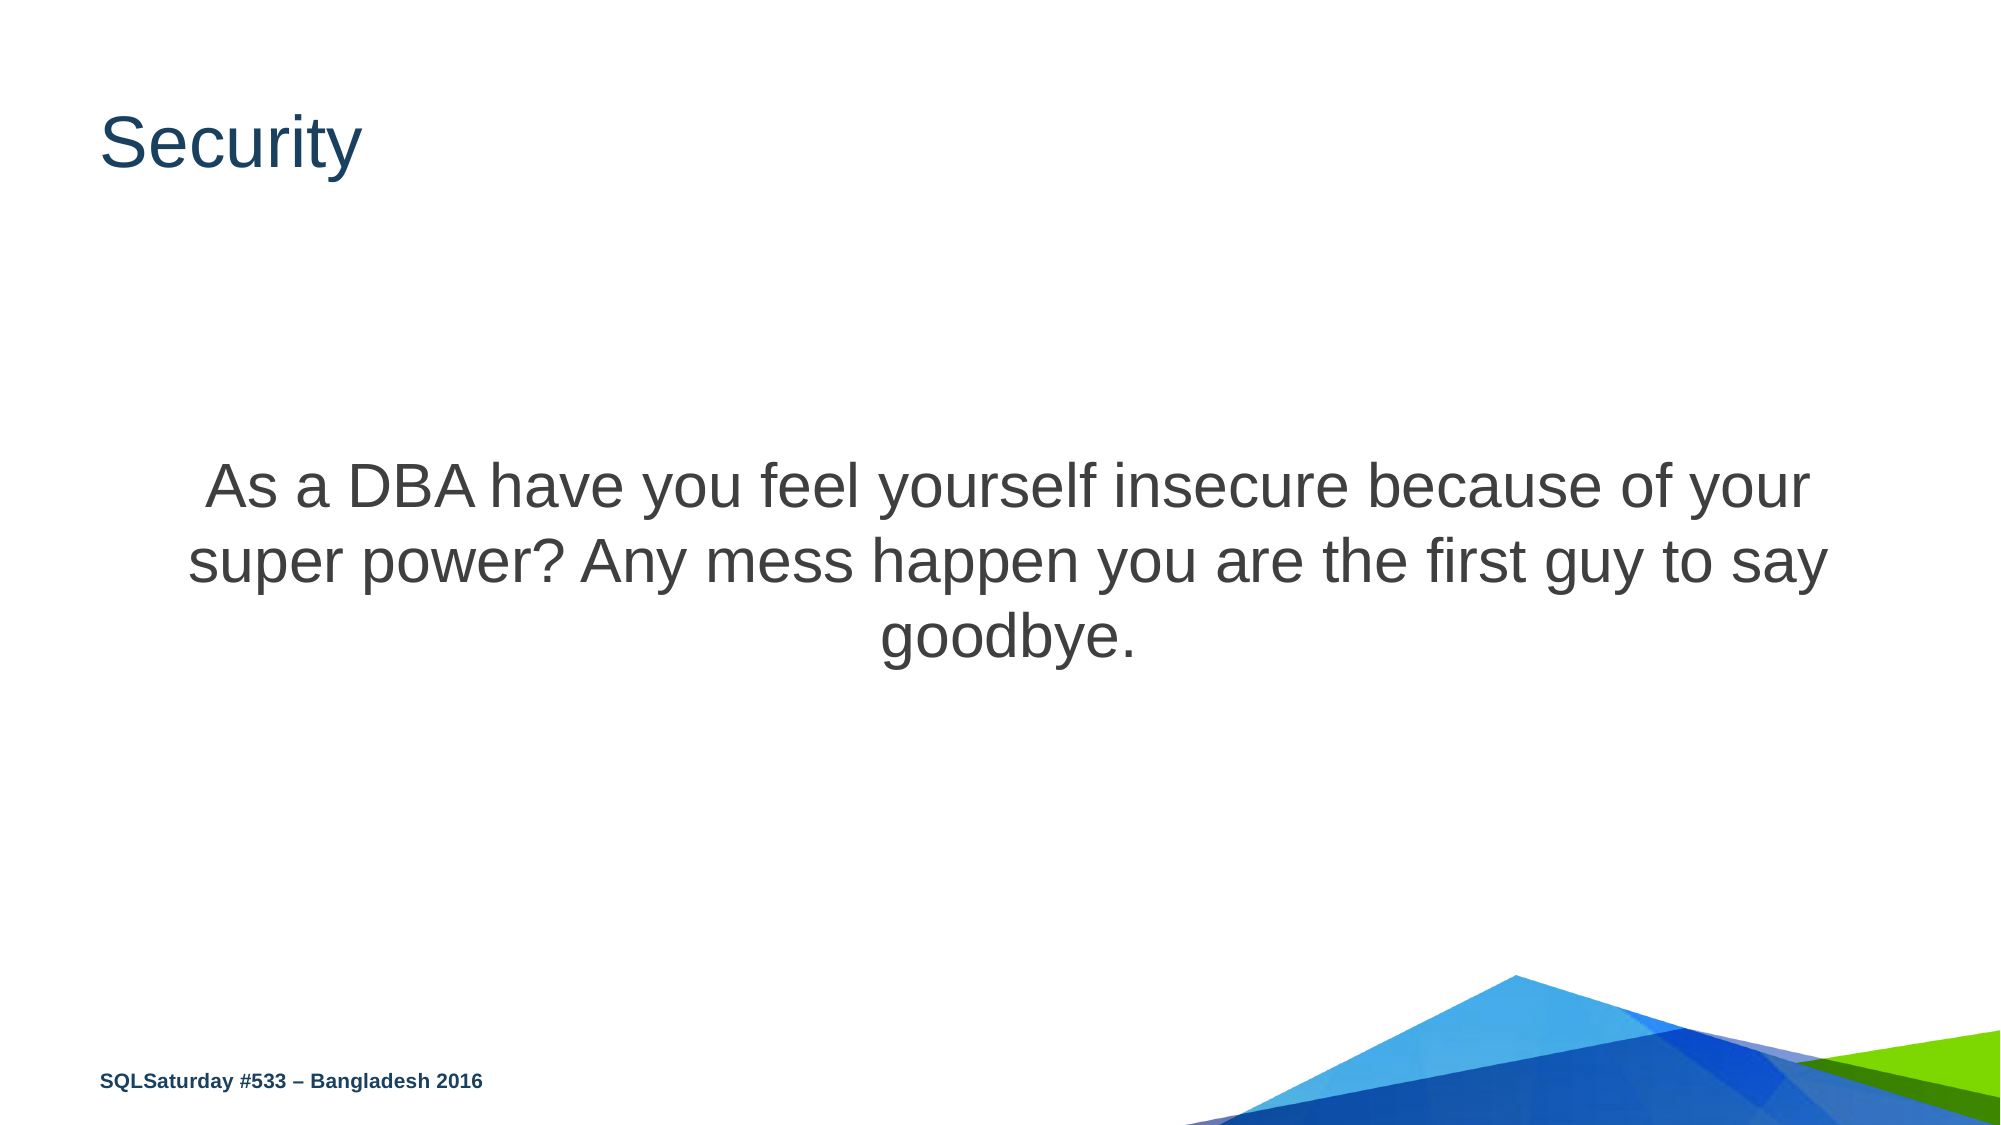

# Security

As a DBA have you feel yourself insecure because of your super power? Any mess happen you are the first guy to say goodbye.
SQLSaturday #533 – Bangladesh 2016